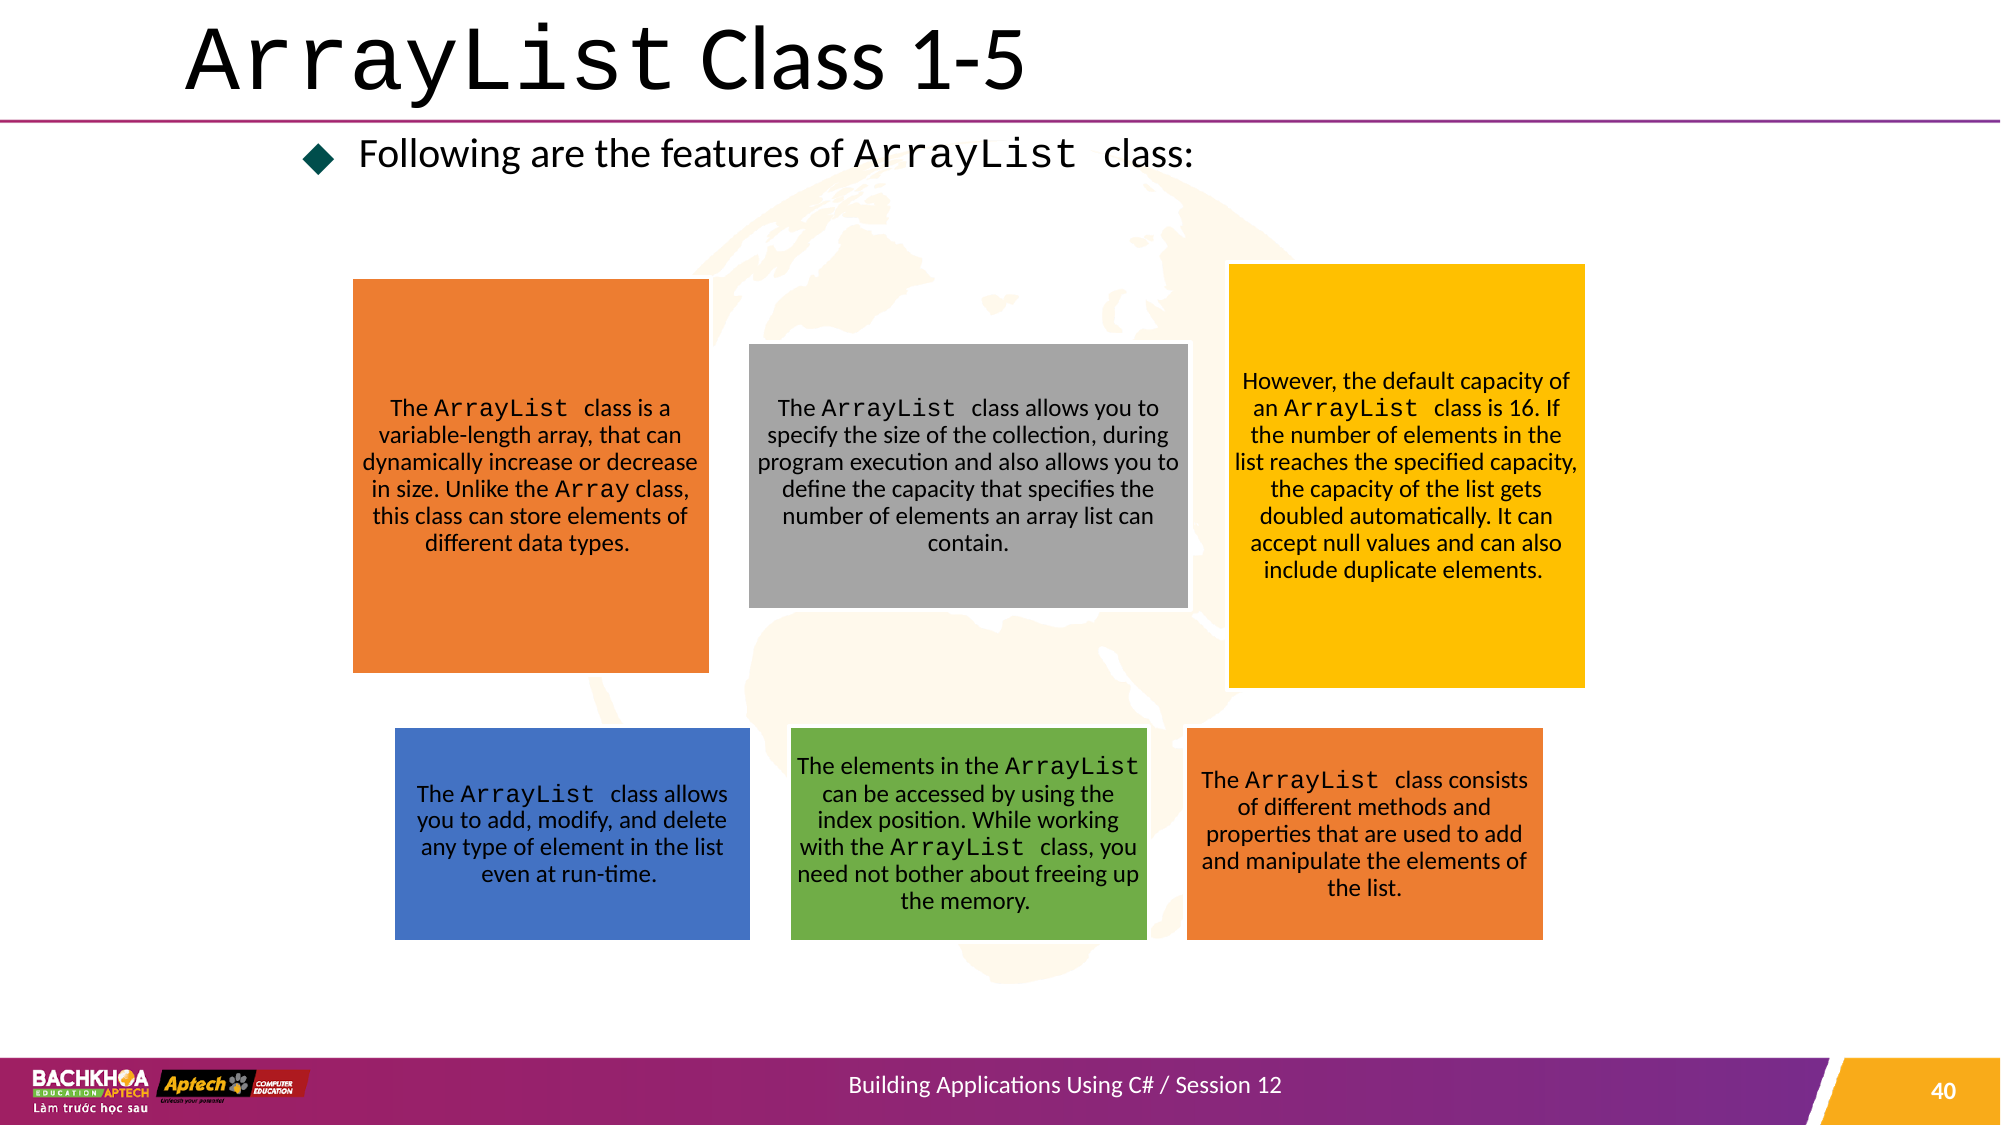

# ArrayList Class 1-5
Following are the features of ArrayList class:

However, the default capacity of an ArrayList class is 16. If the number of elements in the list reaches the specified capacity, the capacity of the list gets doubled automatically. It can accept null values and can also include duplicate elements.

The ArrayList class is a variable-length array, that can dynamically increase or decrease in size. Unlike the Array class, this class can store elements of different data types.

The ArrayList class allows you to specify the size of the collection, during program execution and also allows you to define the capacity that specifies the number of elements an array list can contain.

The ArrayList class allows you to add, modify, and delete any type of element in the list even at run-time.

The elements in the ArrayList can be accessed by using the index position. While working with the ArrayList class, you need not bother about freeing up the memory.

The ArrayList class consists of different methods and properties that are used to add and manipulate the elements of the list.
40
Building Applications Using C# / Session 12